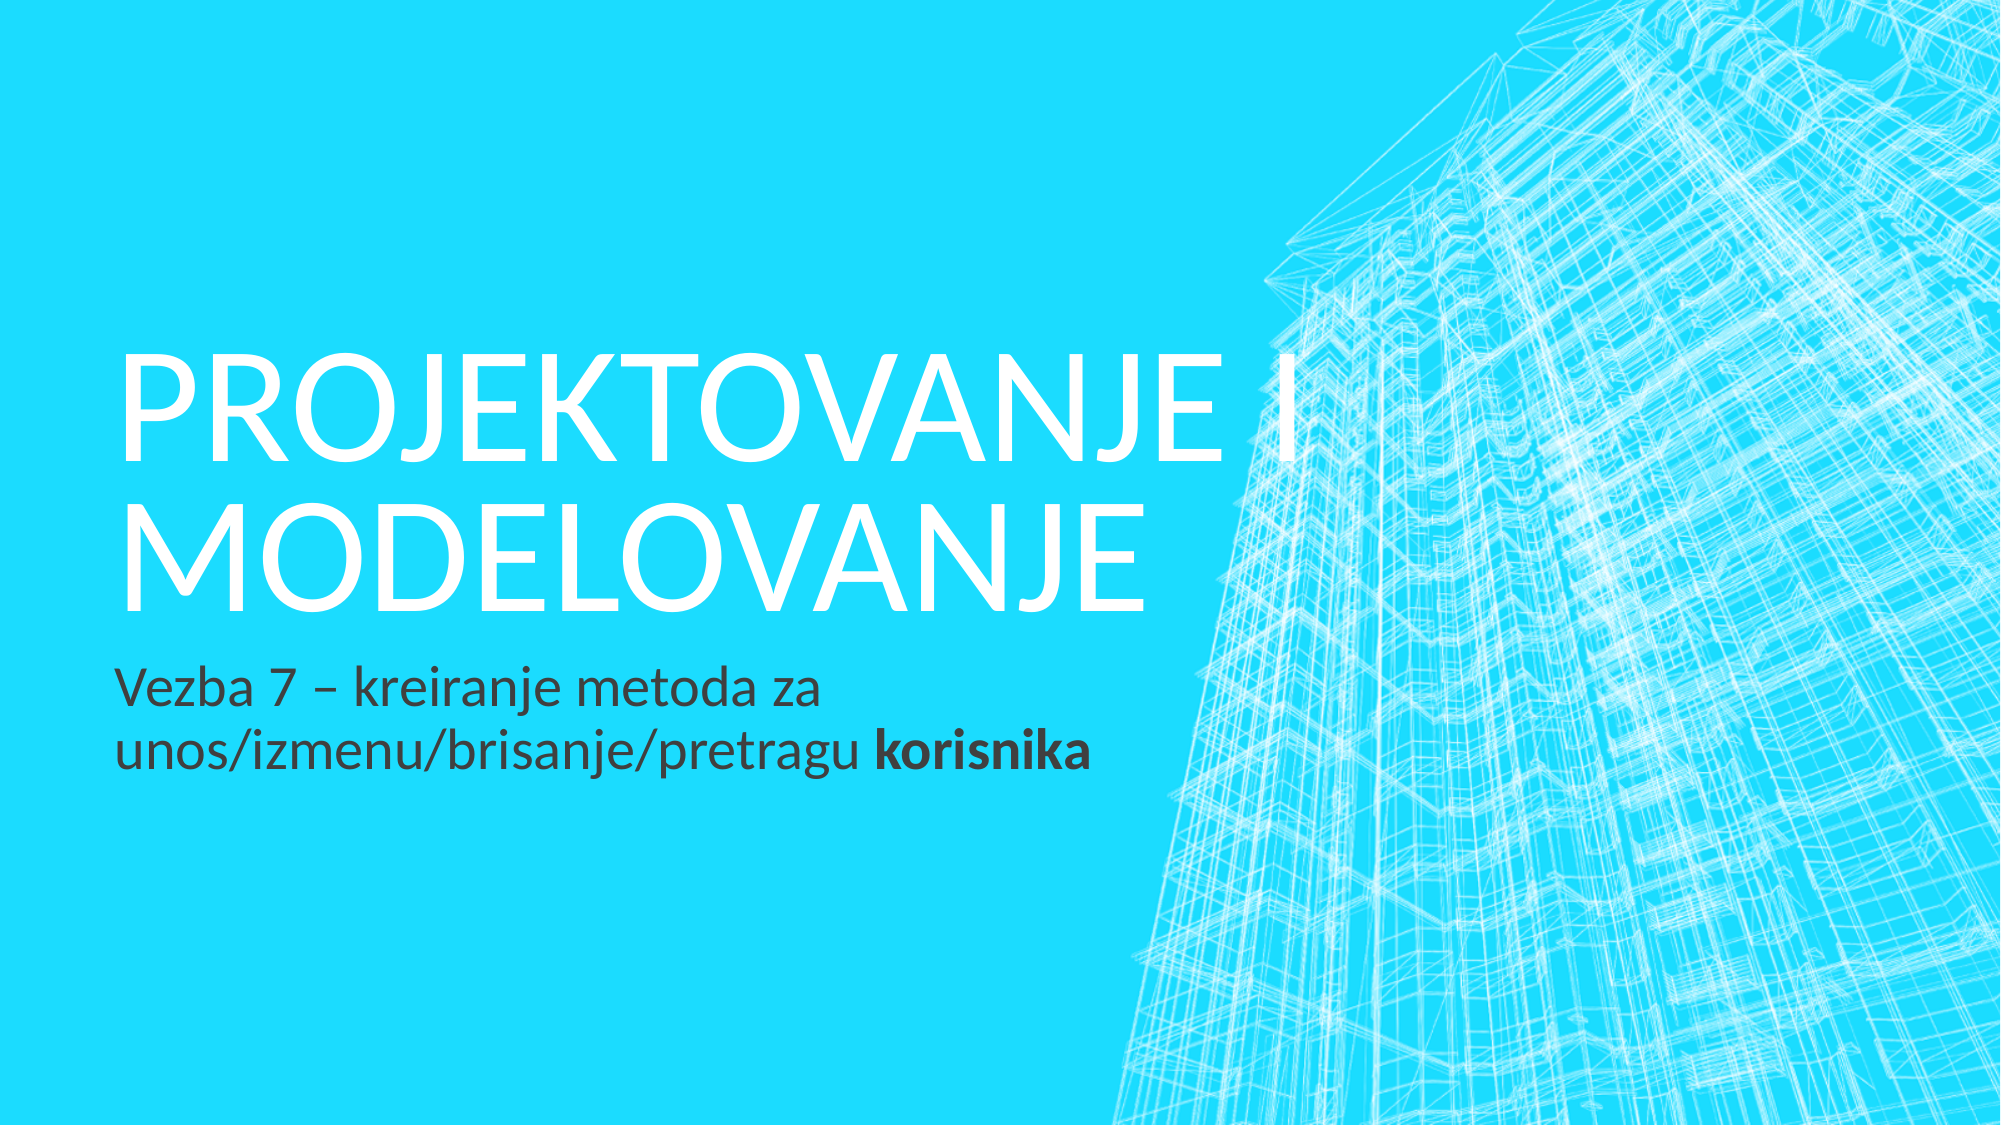

# Projektovanje i modelovanje
Vezba 7 – kreiranje metoda za unos/izmenu/brisanje/pretragu korisnika